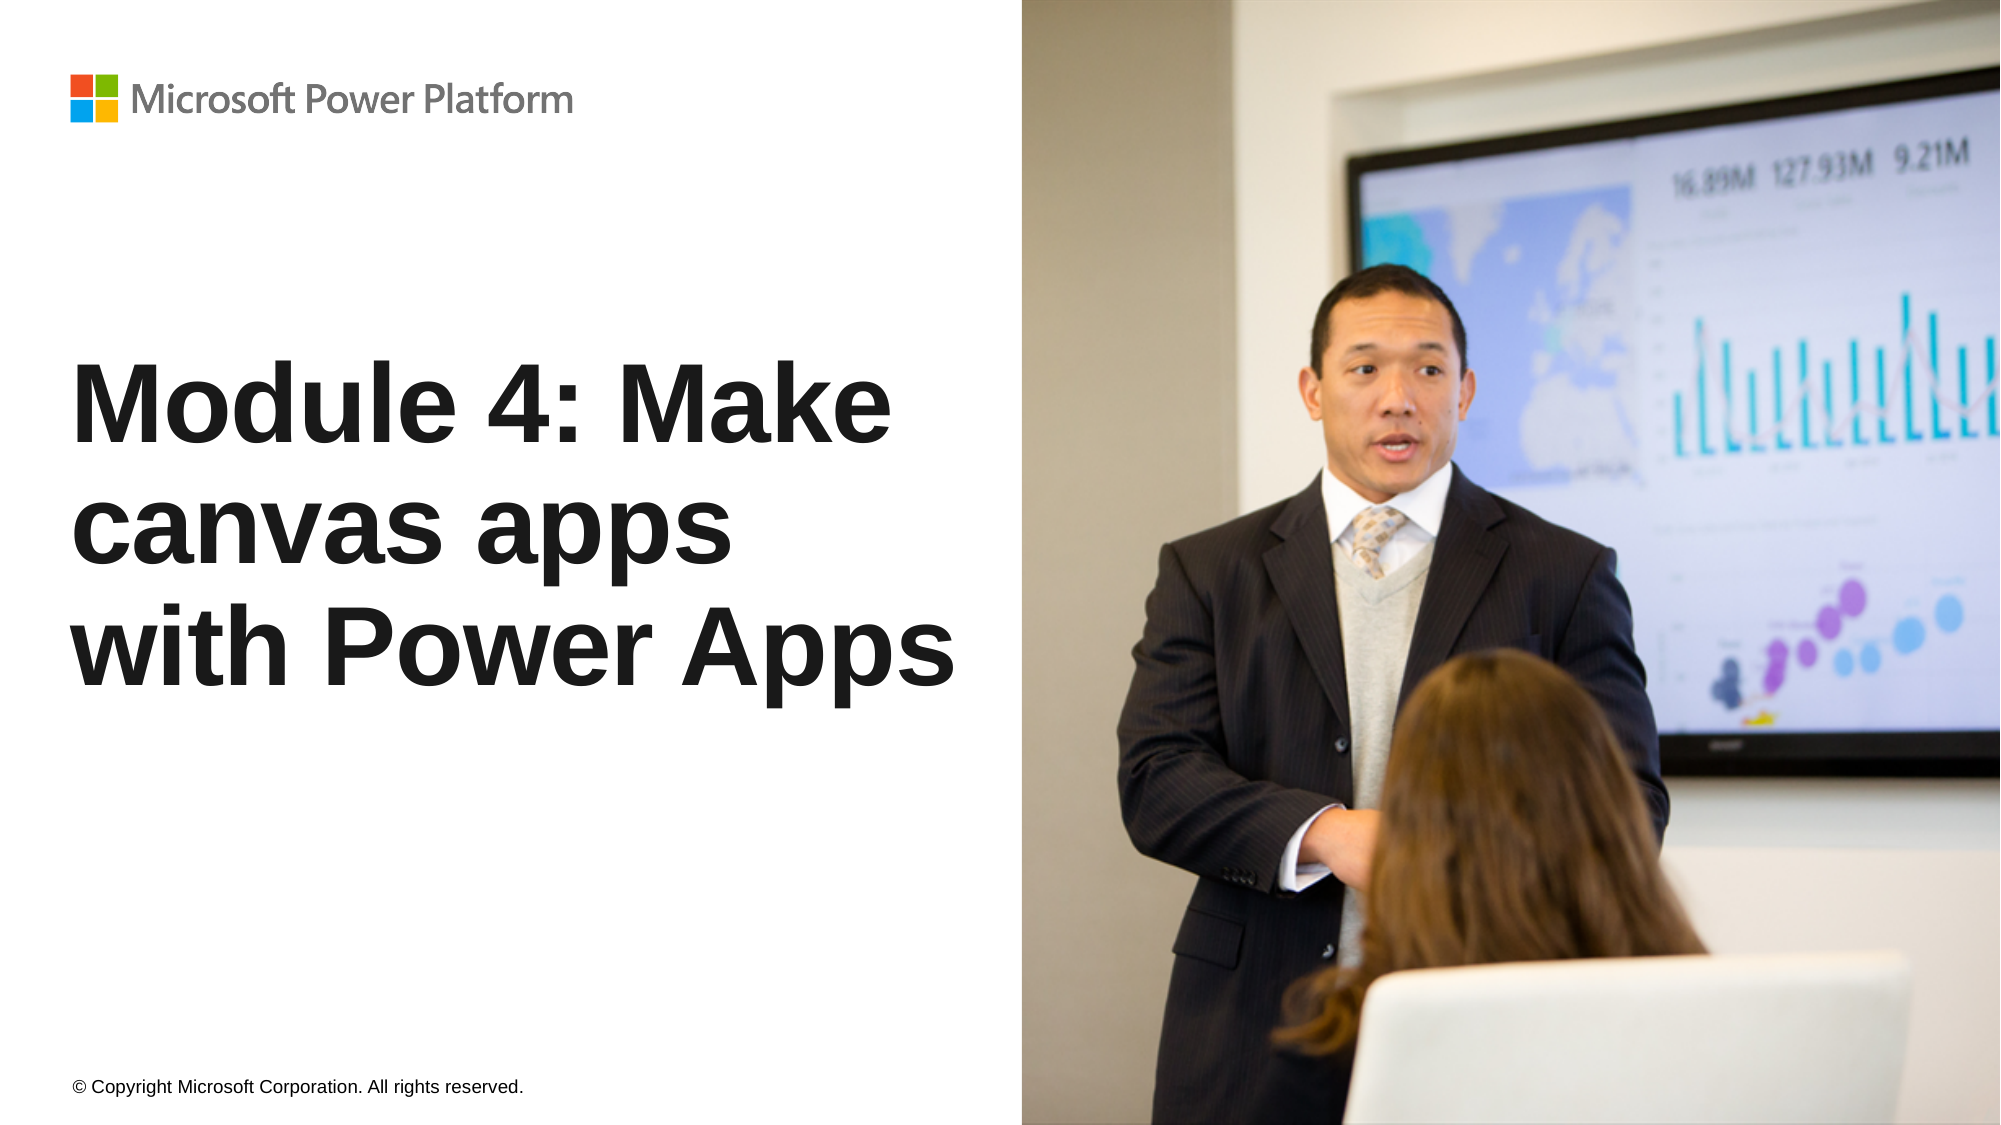

# Module 4: Make canvas apps with Power Apps